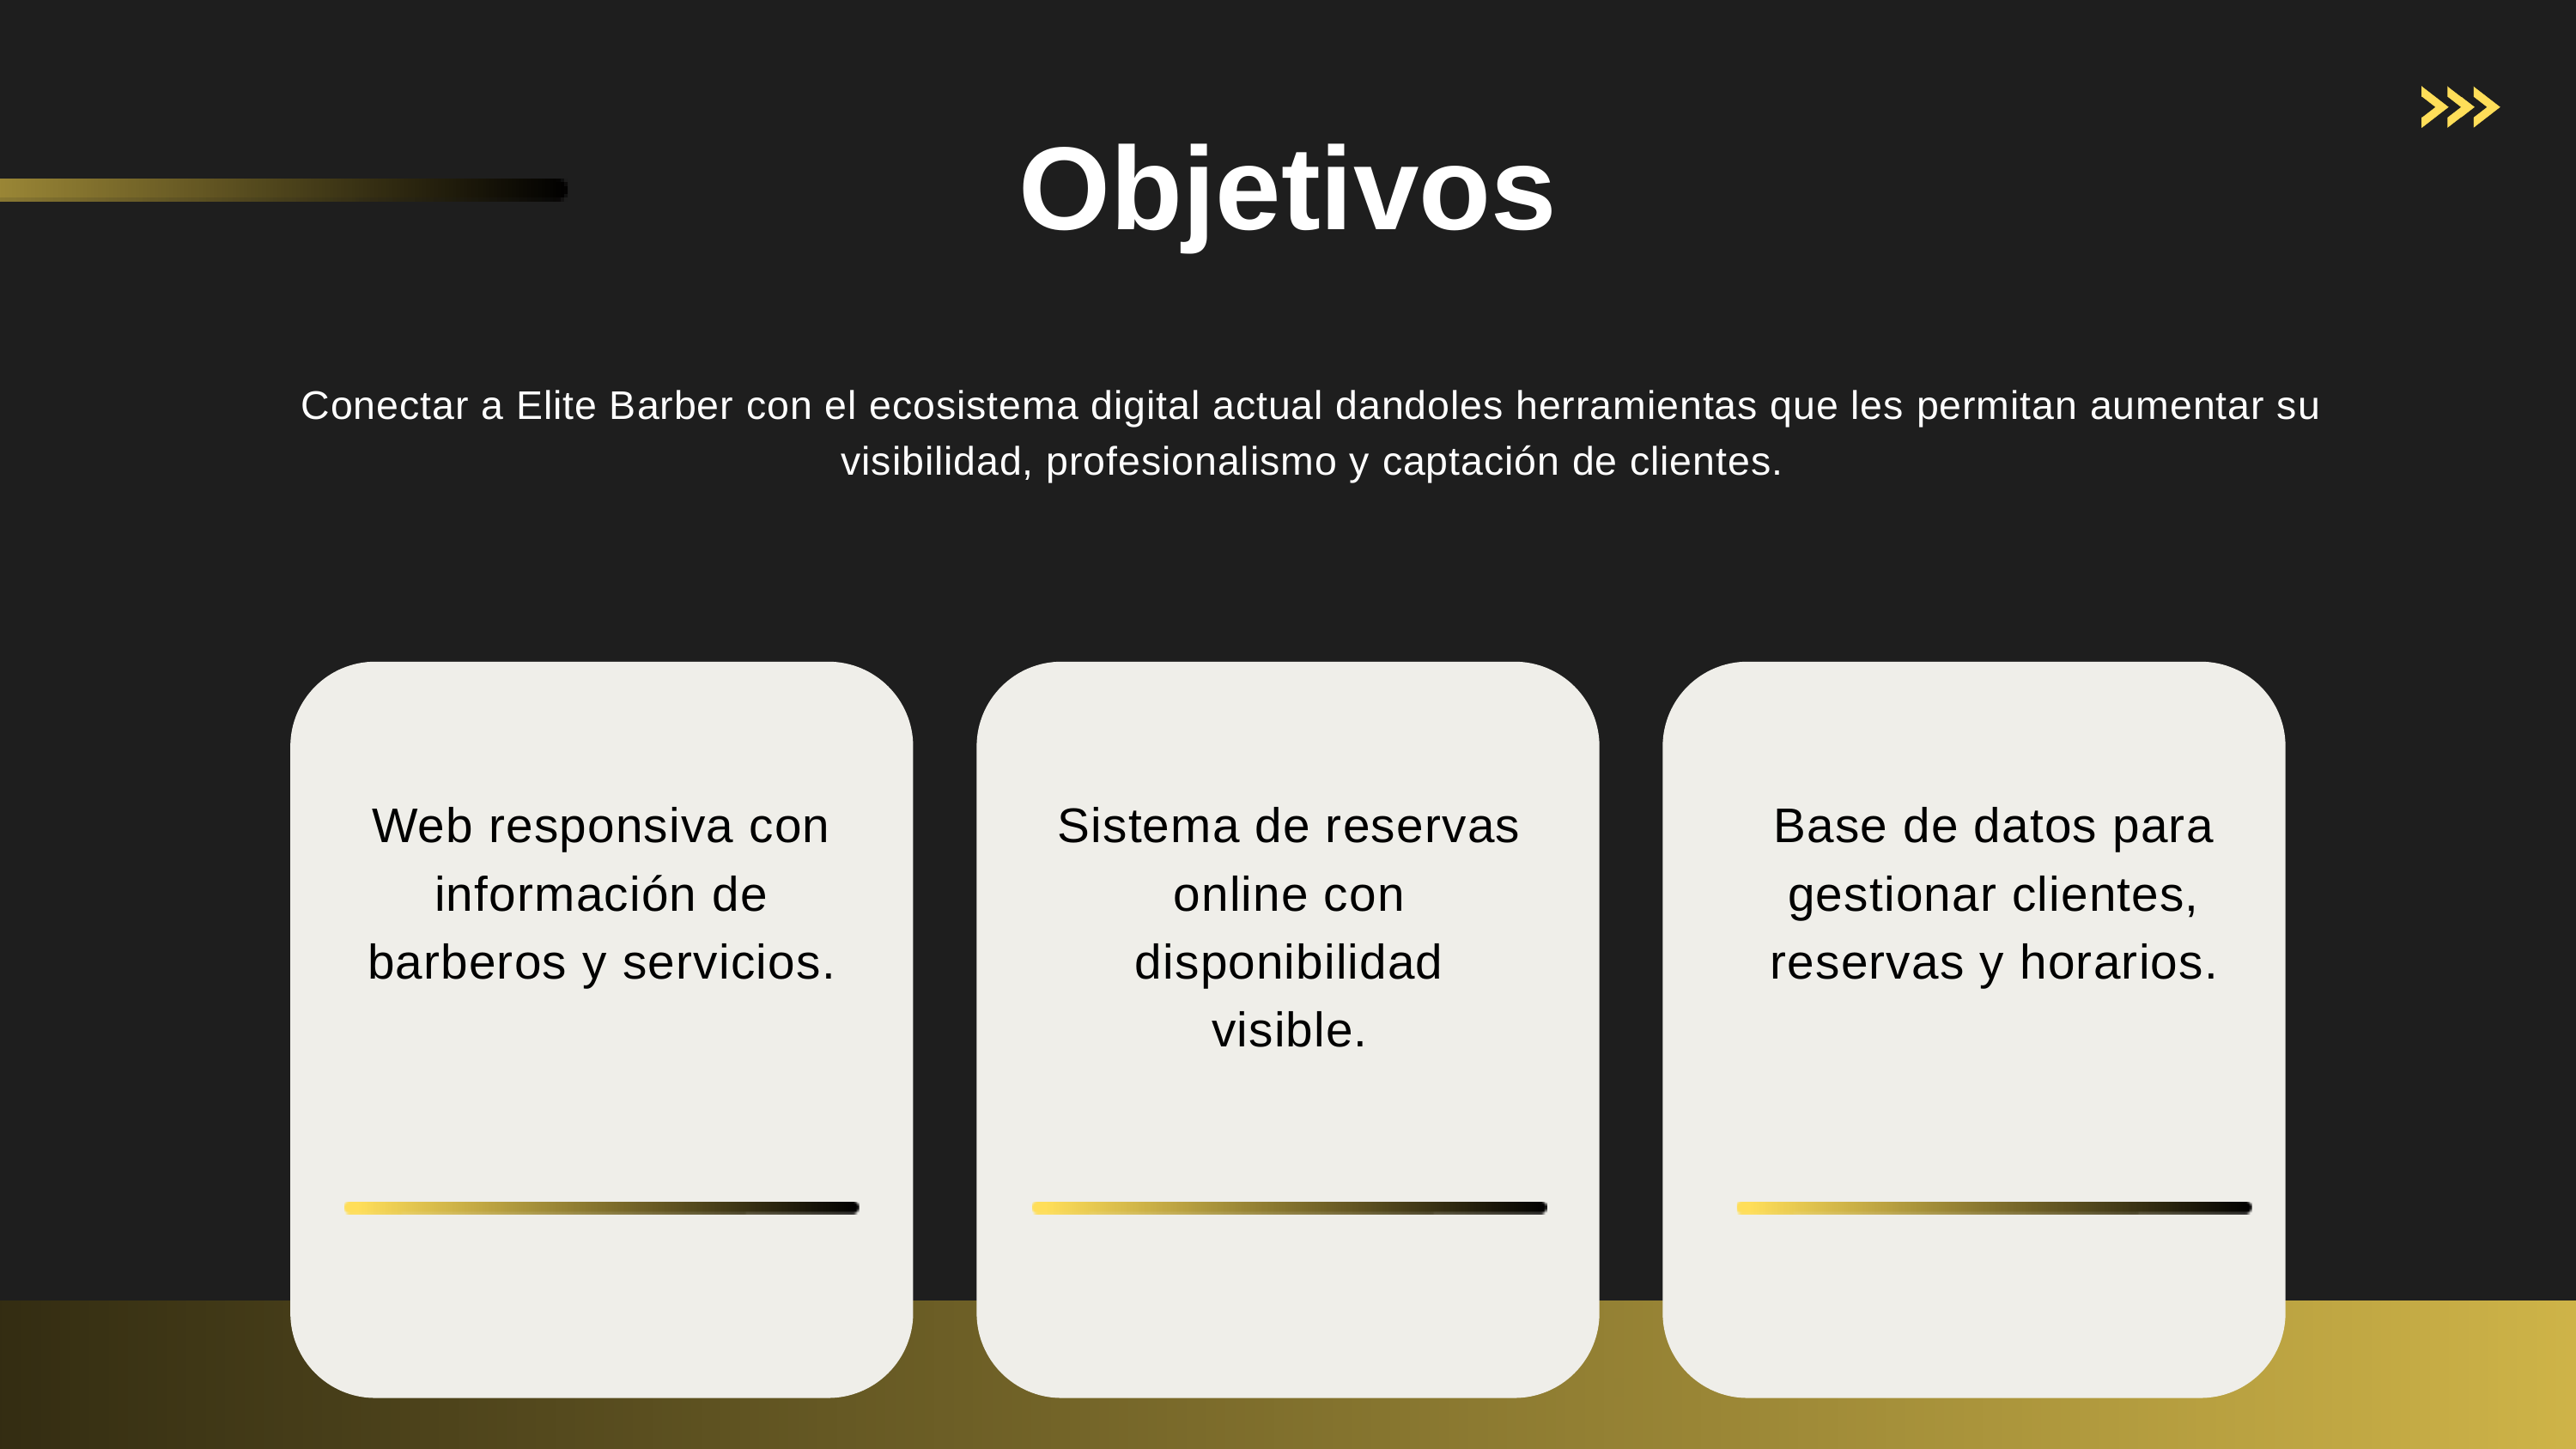

Objetivos

Conectar a Elite Barber con el ecosistema digital actual dandoles herramientas que les permitan aumentar su visibilidad, profesionalismo y captación de clientes.

Web responsiva con información de barberos y servicios.

Sistema de reservas online con disponibilidad visible.

Base de datos para gestionar clientes, reservas y horarios.